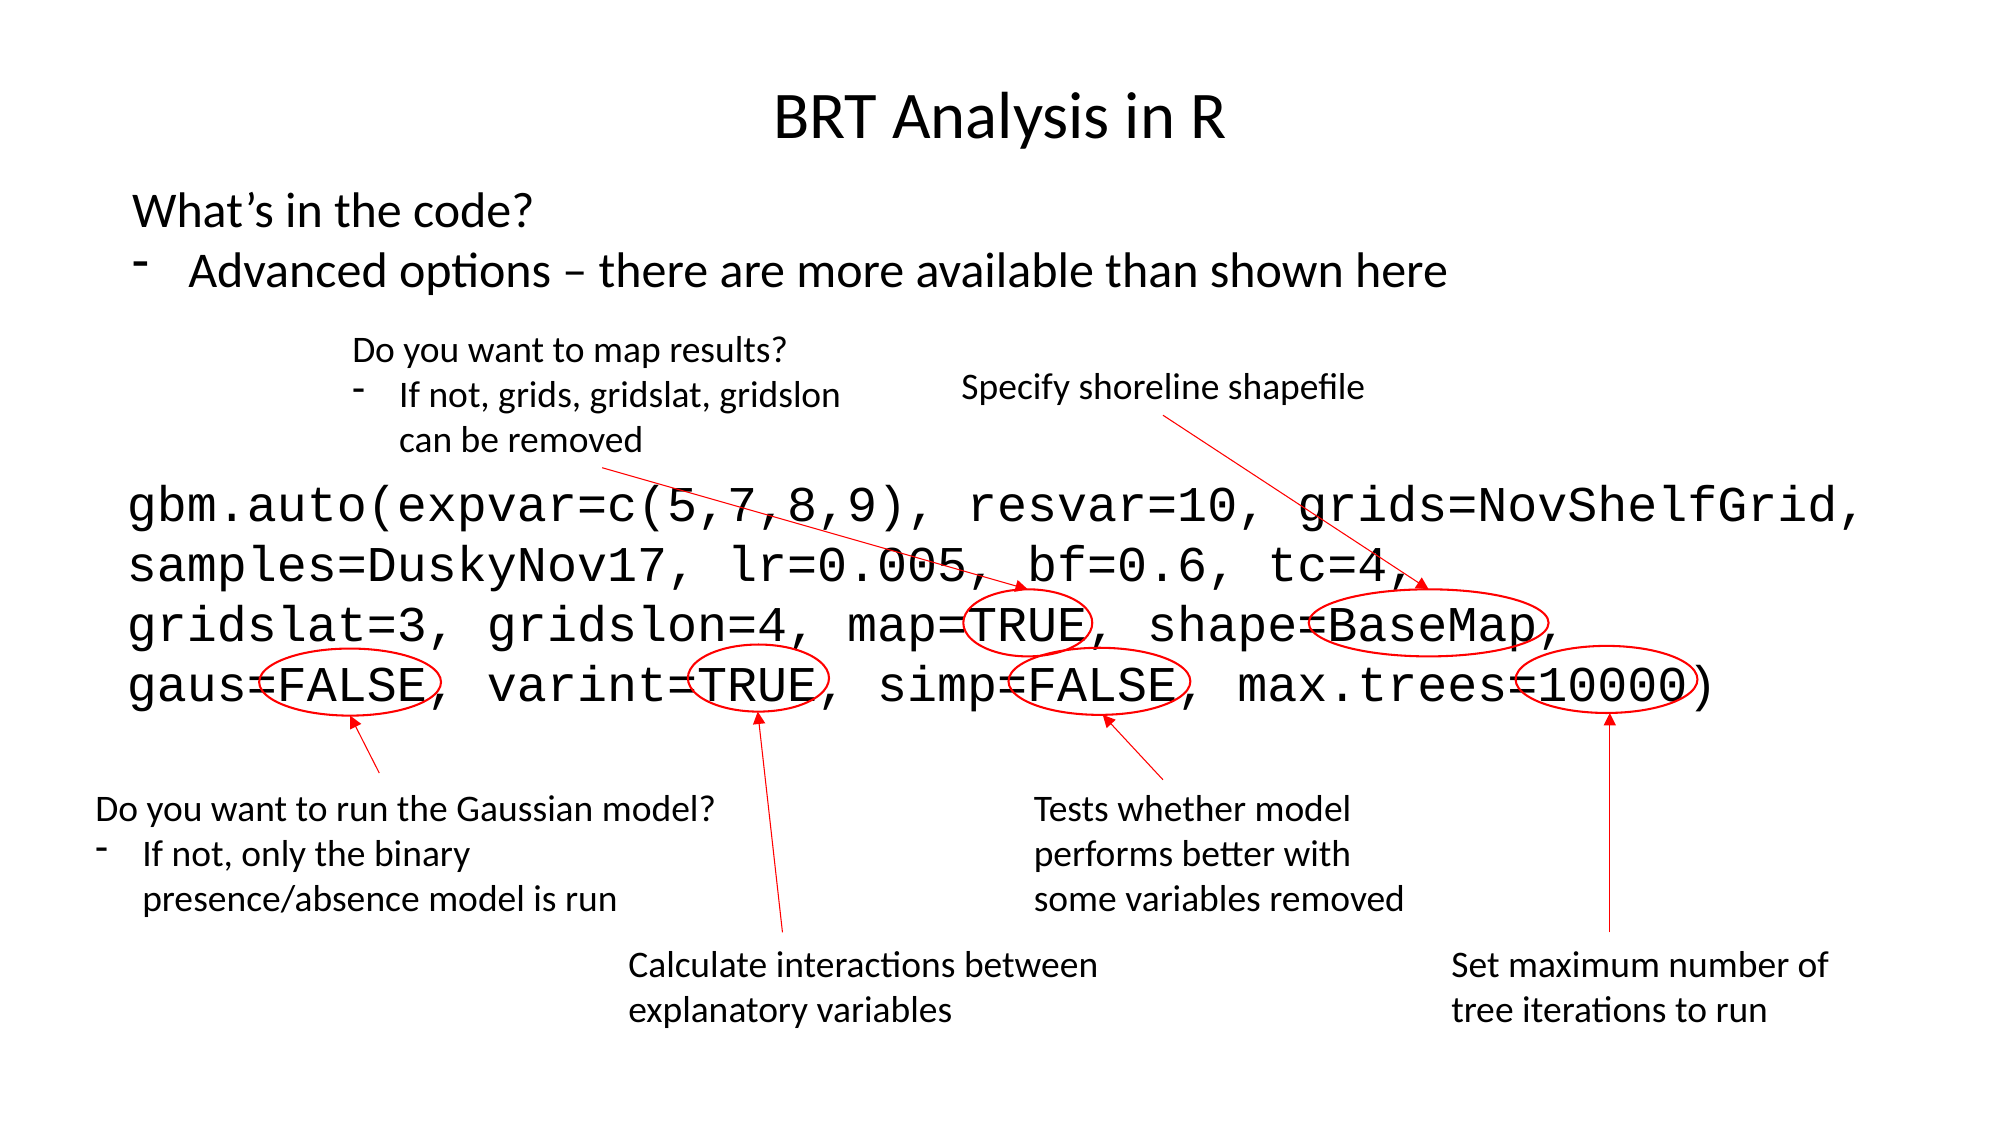

BRT Analysis in R
What’s in the code?
Advanced options – there are more available than shown here
Do you want to map results?
If not, grids, gridslat, gridslon can be removed
Specify shoreline shapefile
gbm.auto(expvar=c(5,7,8,9), resvar=10, grids=NovShelfGrid, samples=DuskyNov17, lr=0.005, bf=0.6, tc=4,
gridslat=3, gridslon=4, map=TRUE, shape=BaseMap, gaus=FALSE, varint=TRUE, simp=FALSE, max.trees=10000)

Do you want to run the Gaussian model?
If not, only the binary presence/absence model is run
Tests whether model performs better with some variables removed
Calculate interactions between explanatory variables
Set maximum number of tree iterations to run